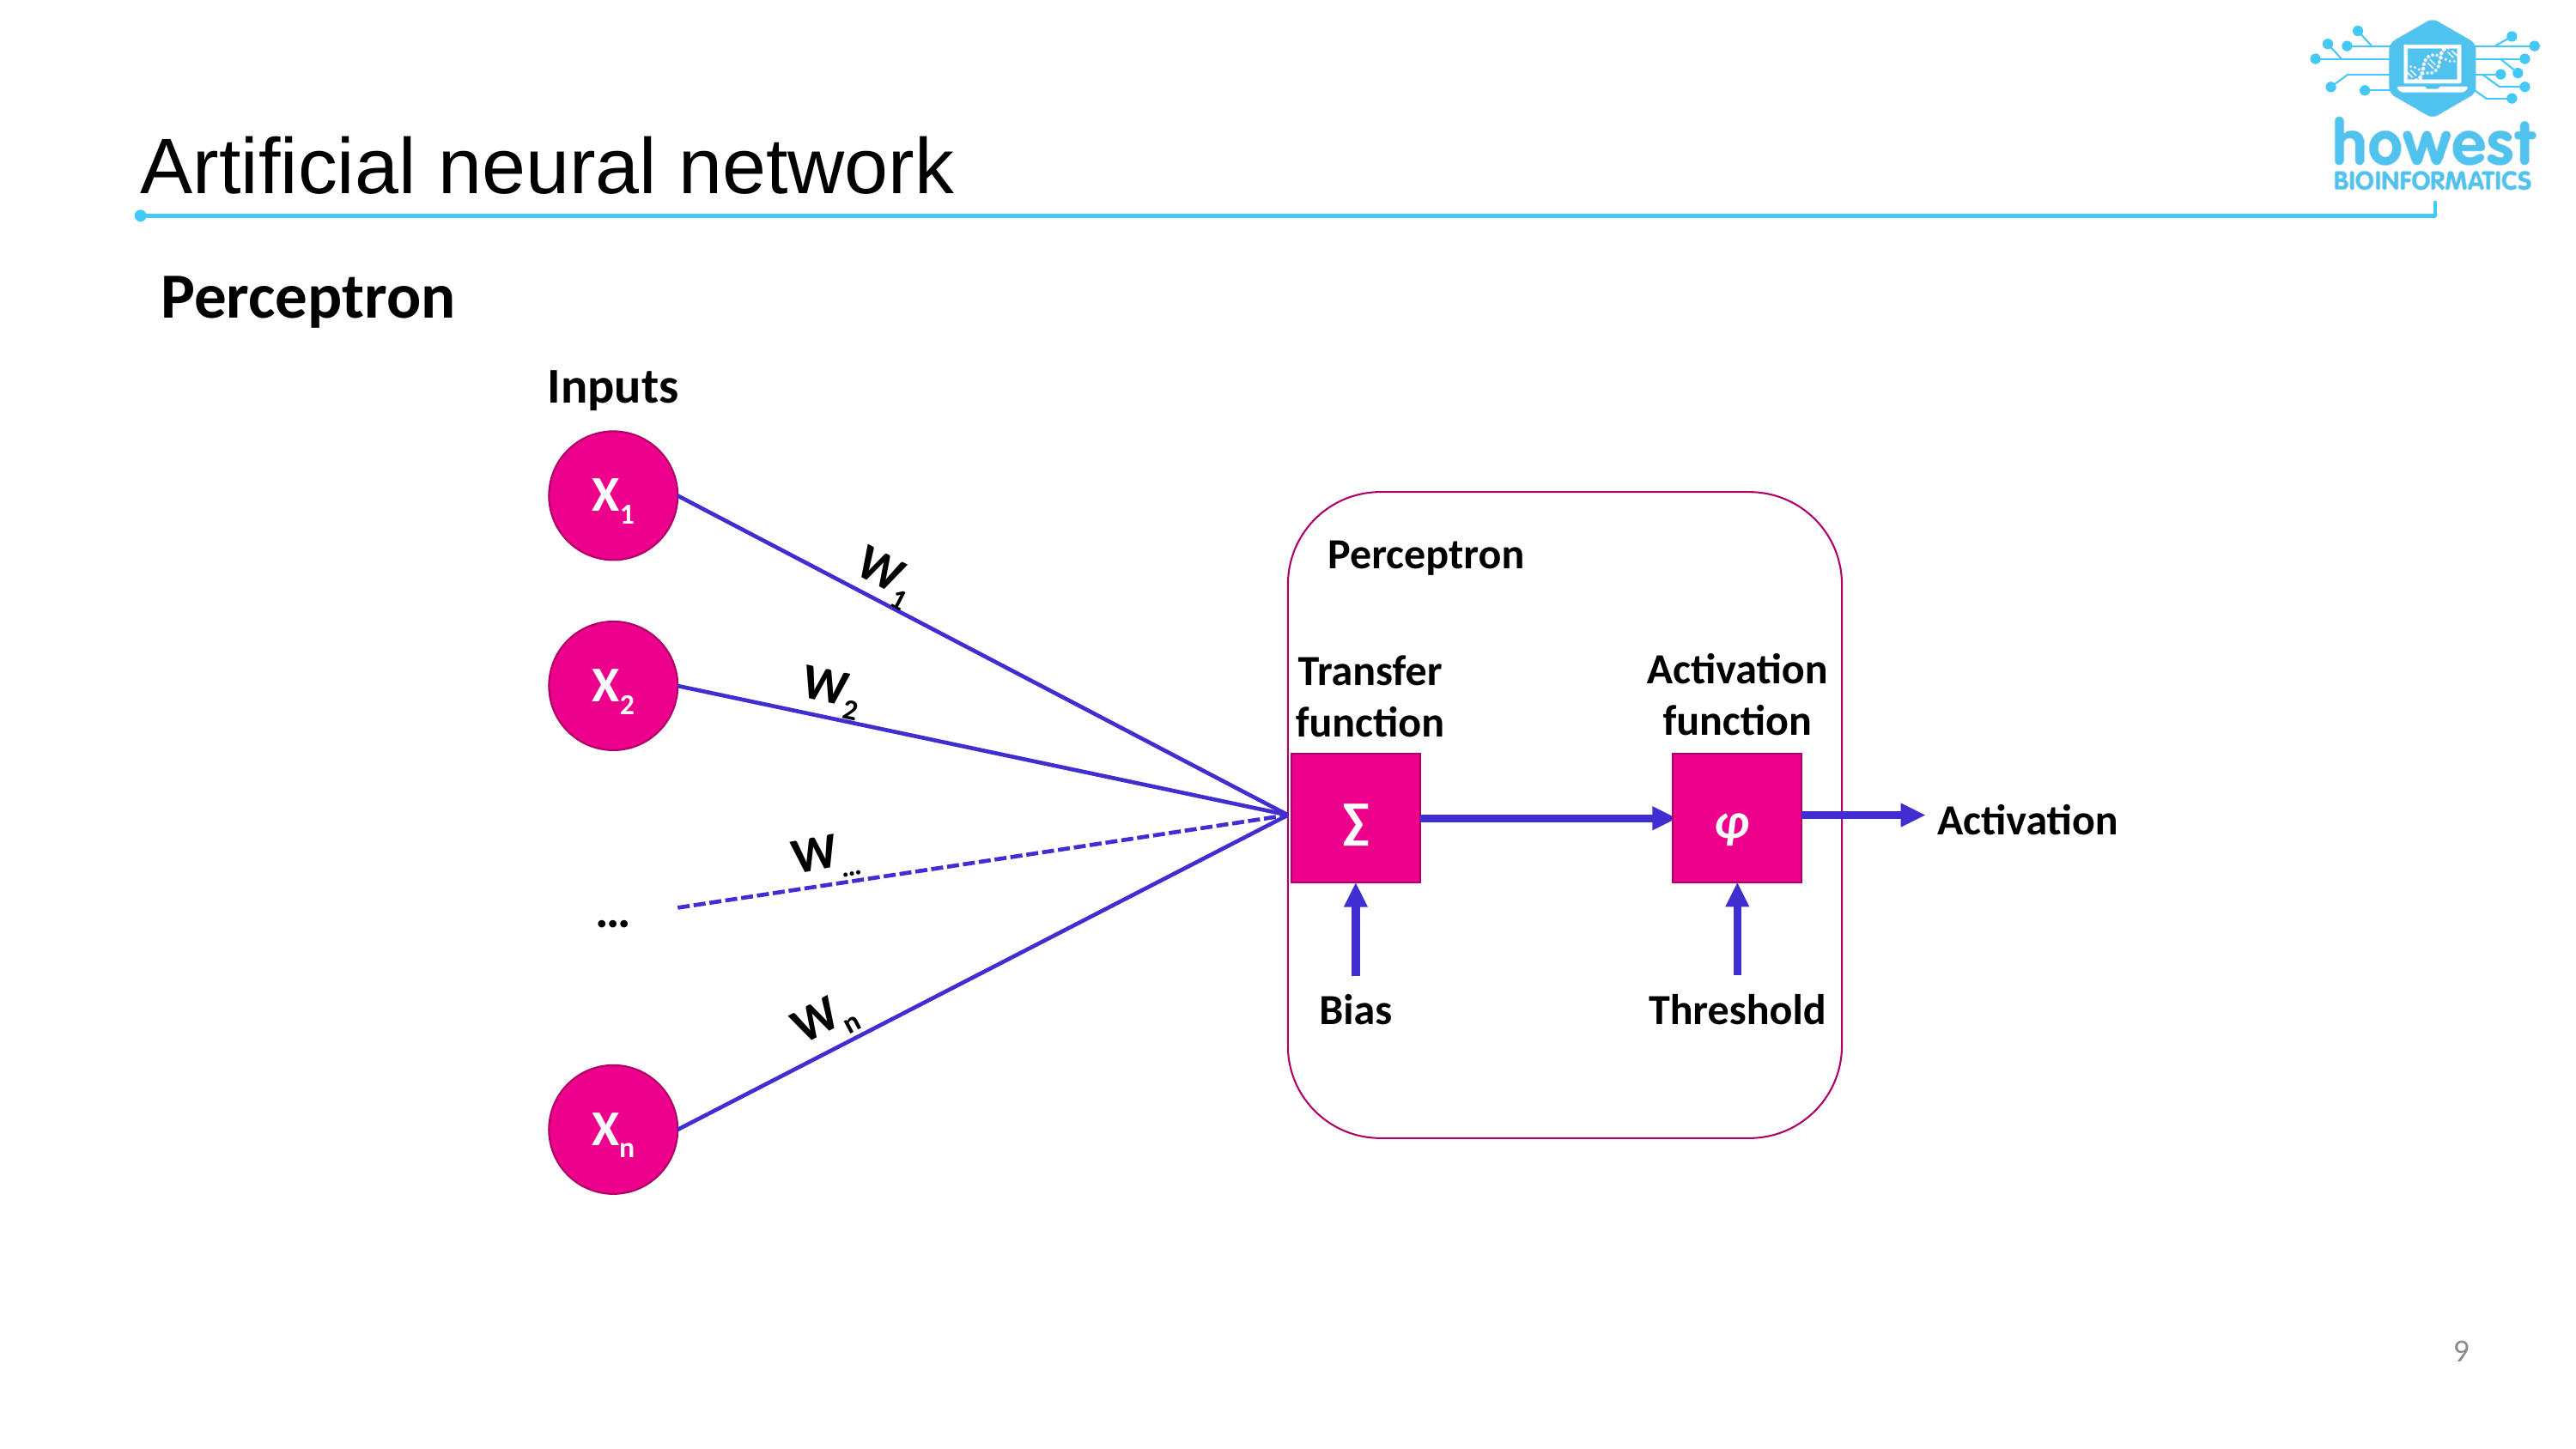

# Artificial neural network
Perceptron

Inputs
X1
Perceptron
W1
X2
Activation
function
Transfer
function
W2
∑
φ
Activation
W…
…
Wn
Threshold
Bias
Xn
9